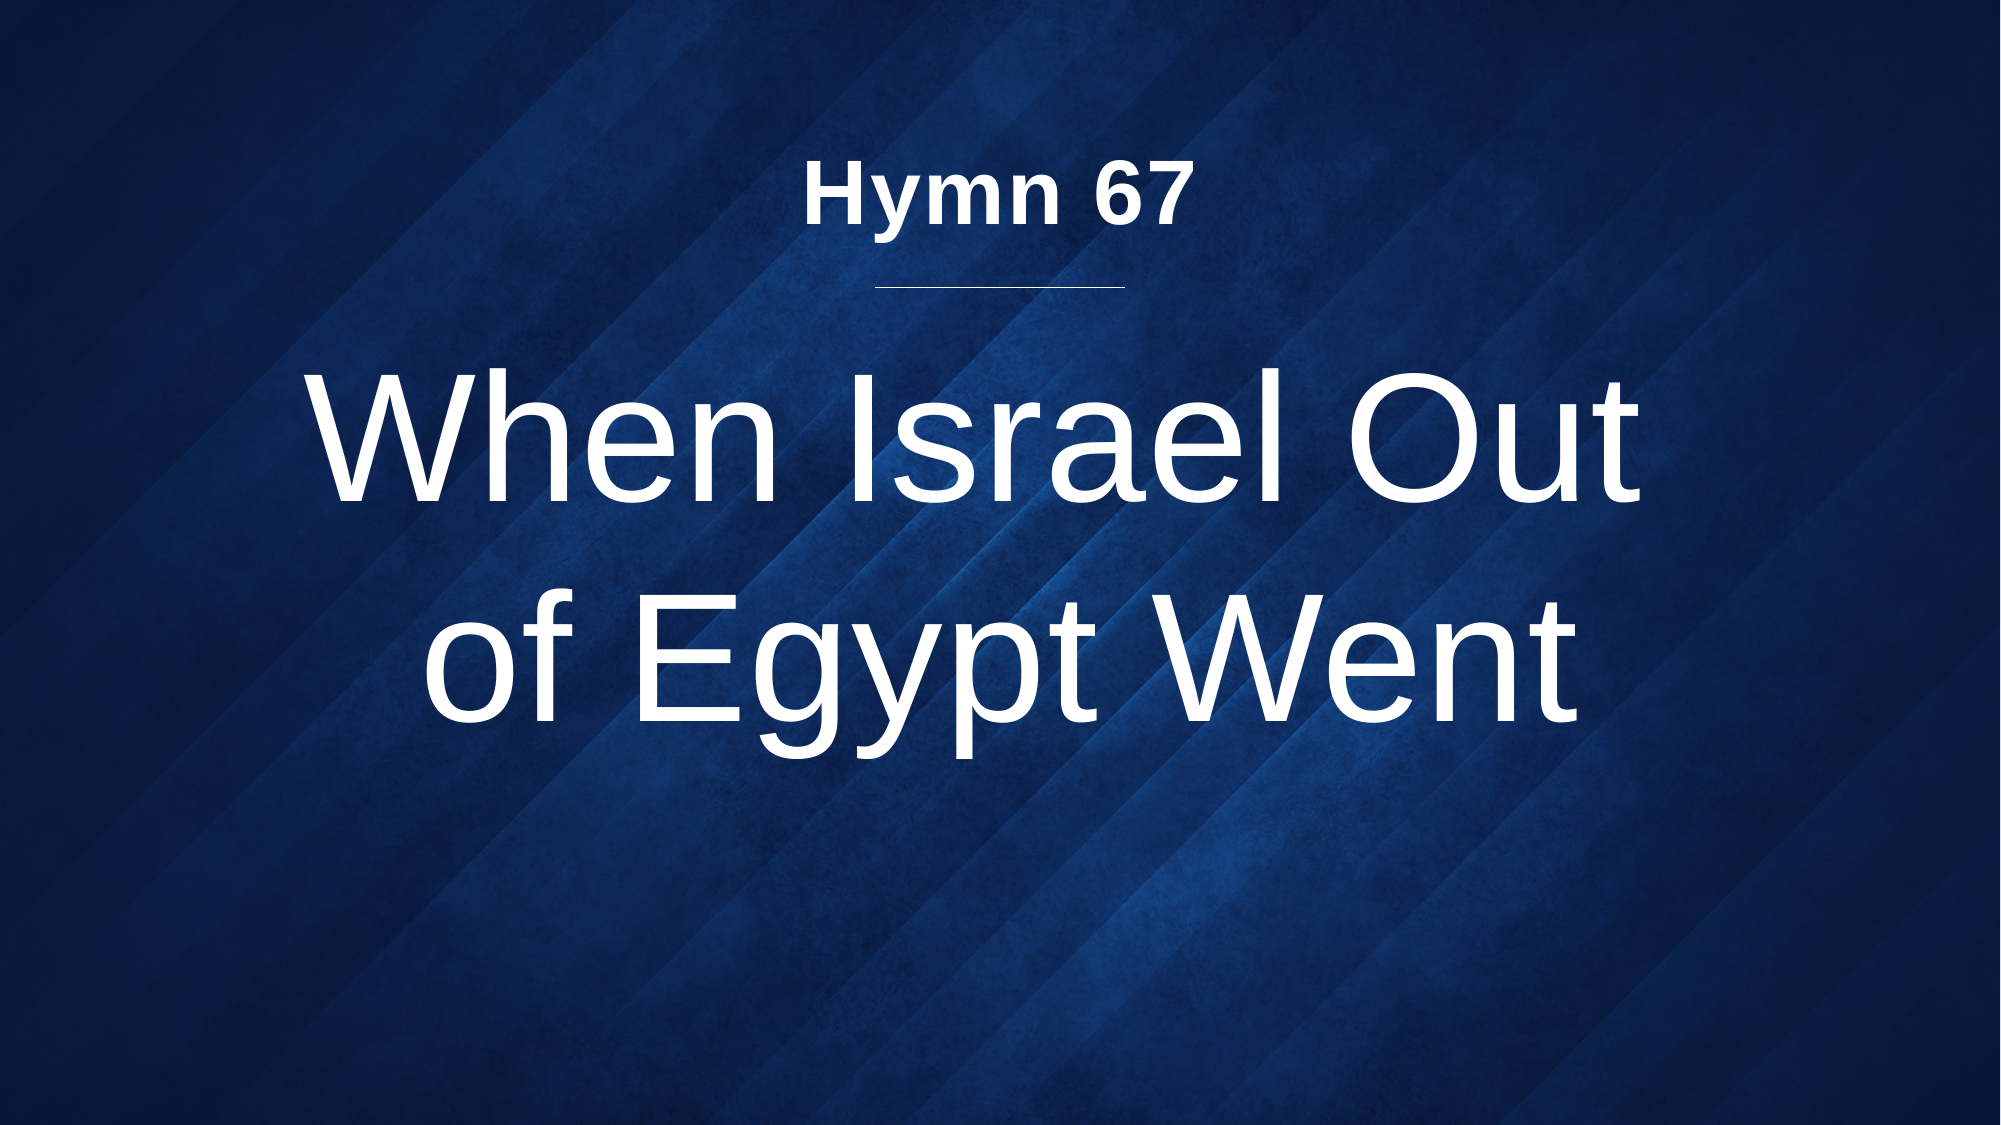

Hymn 67
# When Israel Out of Egypt Went